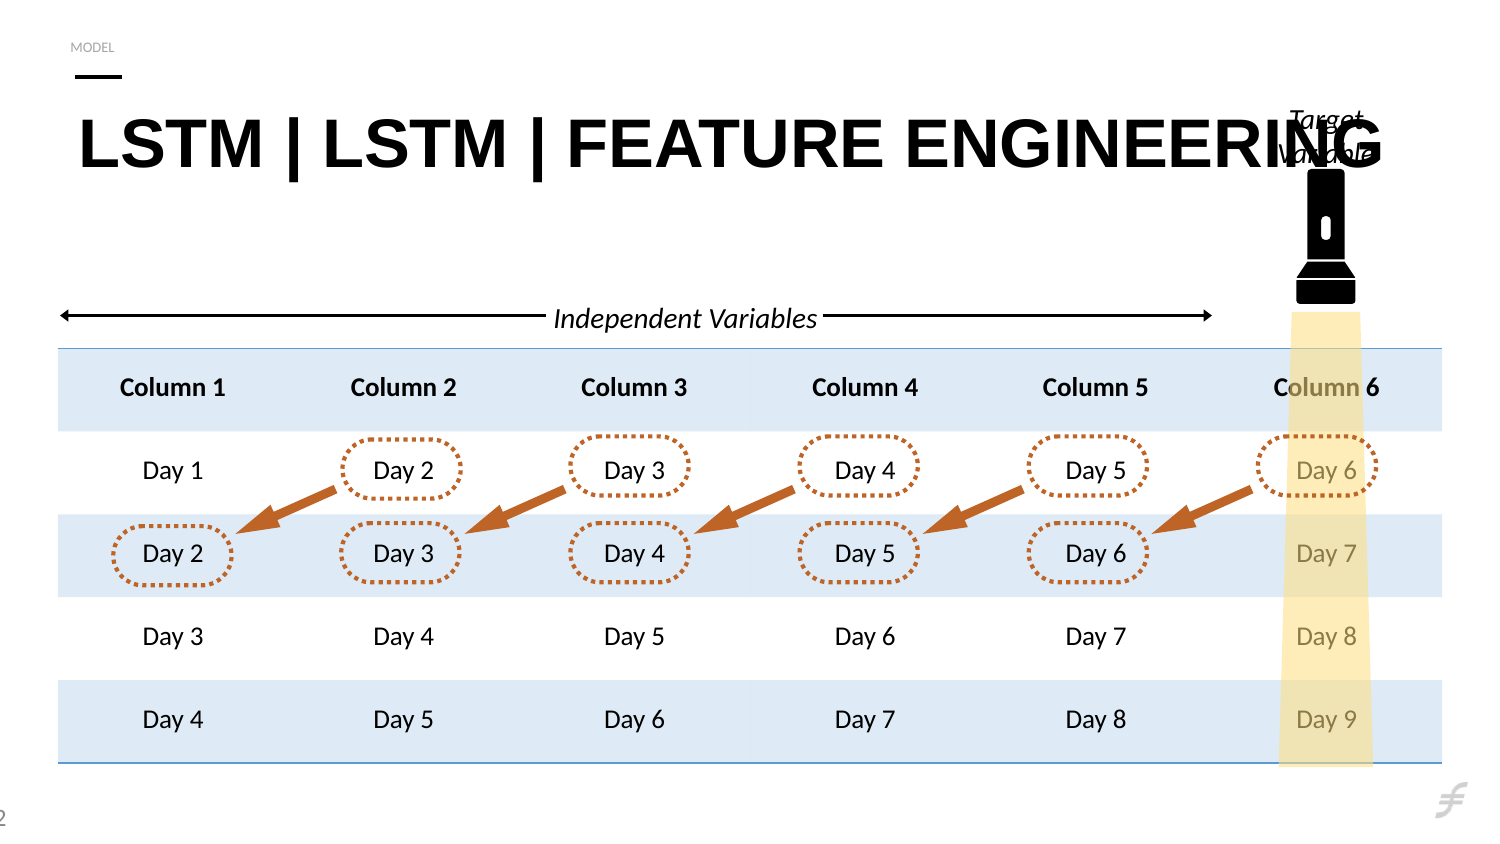

MODEL
Target
Variable
# LSTM | LSTM | FEATURE ENGINEERING

Independent Variables

| Column 1 | Column 2 | Column 3 | Column 4 | Column 5 | Column 6 |
| --- | --- | --- | --- | --- | --- |
| Day 1 | Day 2 | Day 3 | Day 4 | Day 5 | Day 6 |
| Day 2 | Day 3 | Day 4 | Day 5 | Day 6 | Day 7 |
| Day 3 | Day 4 | Day 5 | Day 6 | Day 7 | Day 8 |
| Day 4 | Day 5 | Day 6 | Day 7 | Day 8 | Day 9 |

32